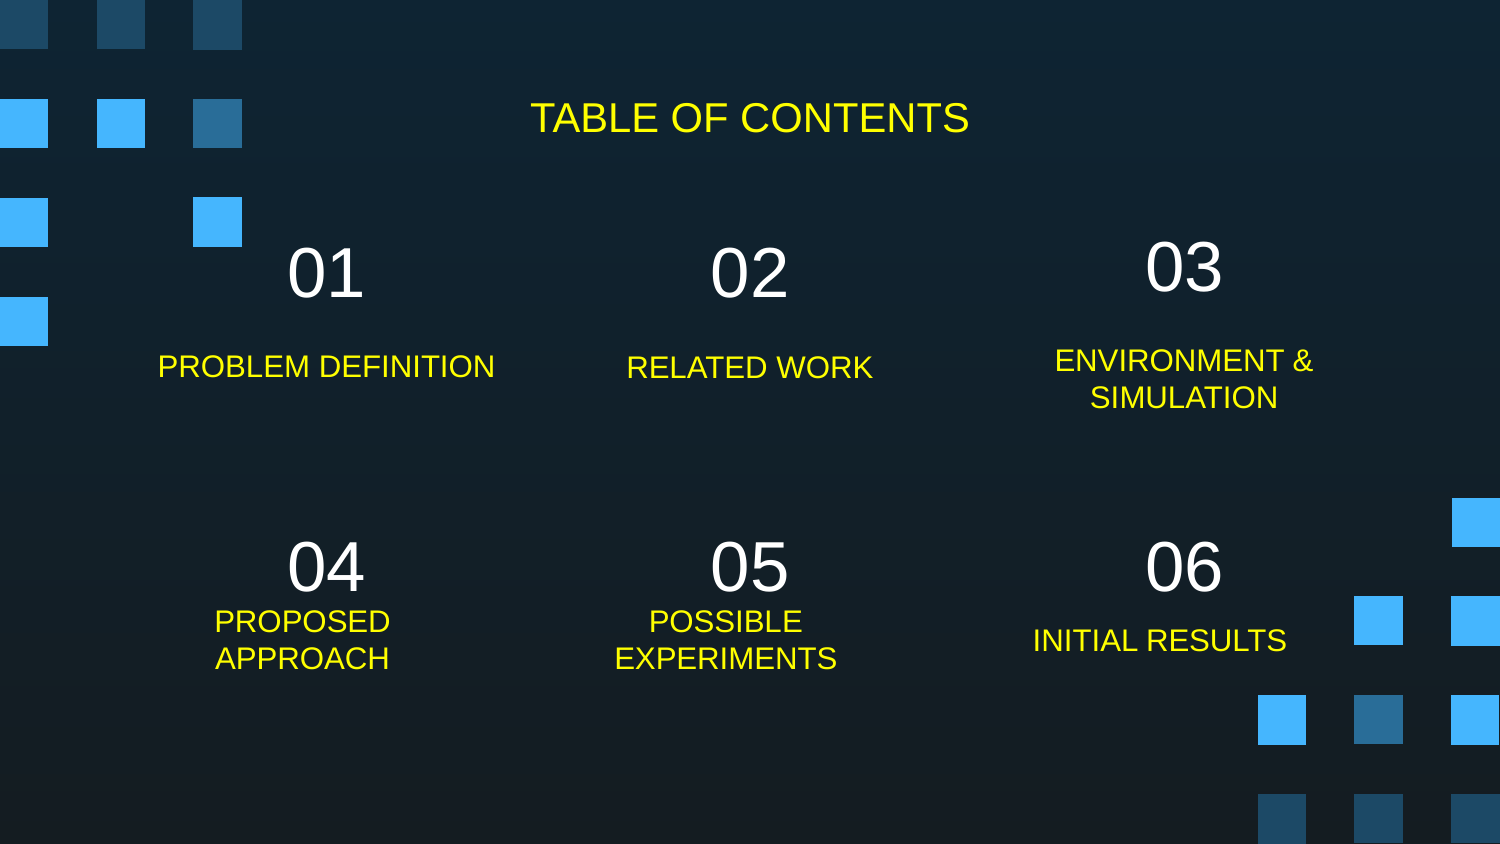

TABLE OF CONTENTS
03
# 01
02
ENVIRONMENT & SIMULATION
PROBLEM DEFINITION
RELATED WORK
04
05
06
PROPOSED APPROACH
POSSIBLE EXPERIMENTS
INITIAL RESULTS